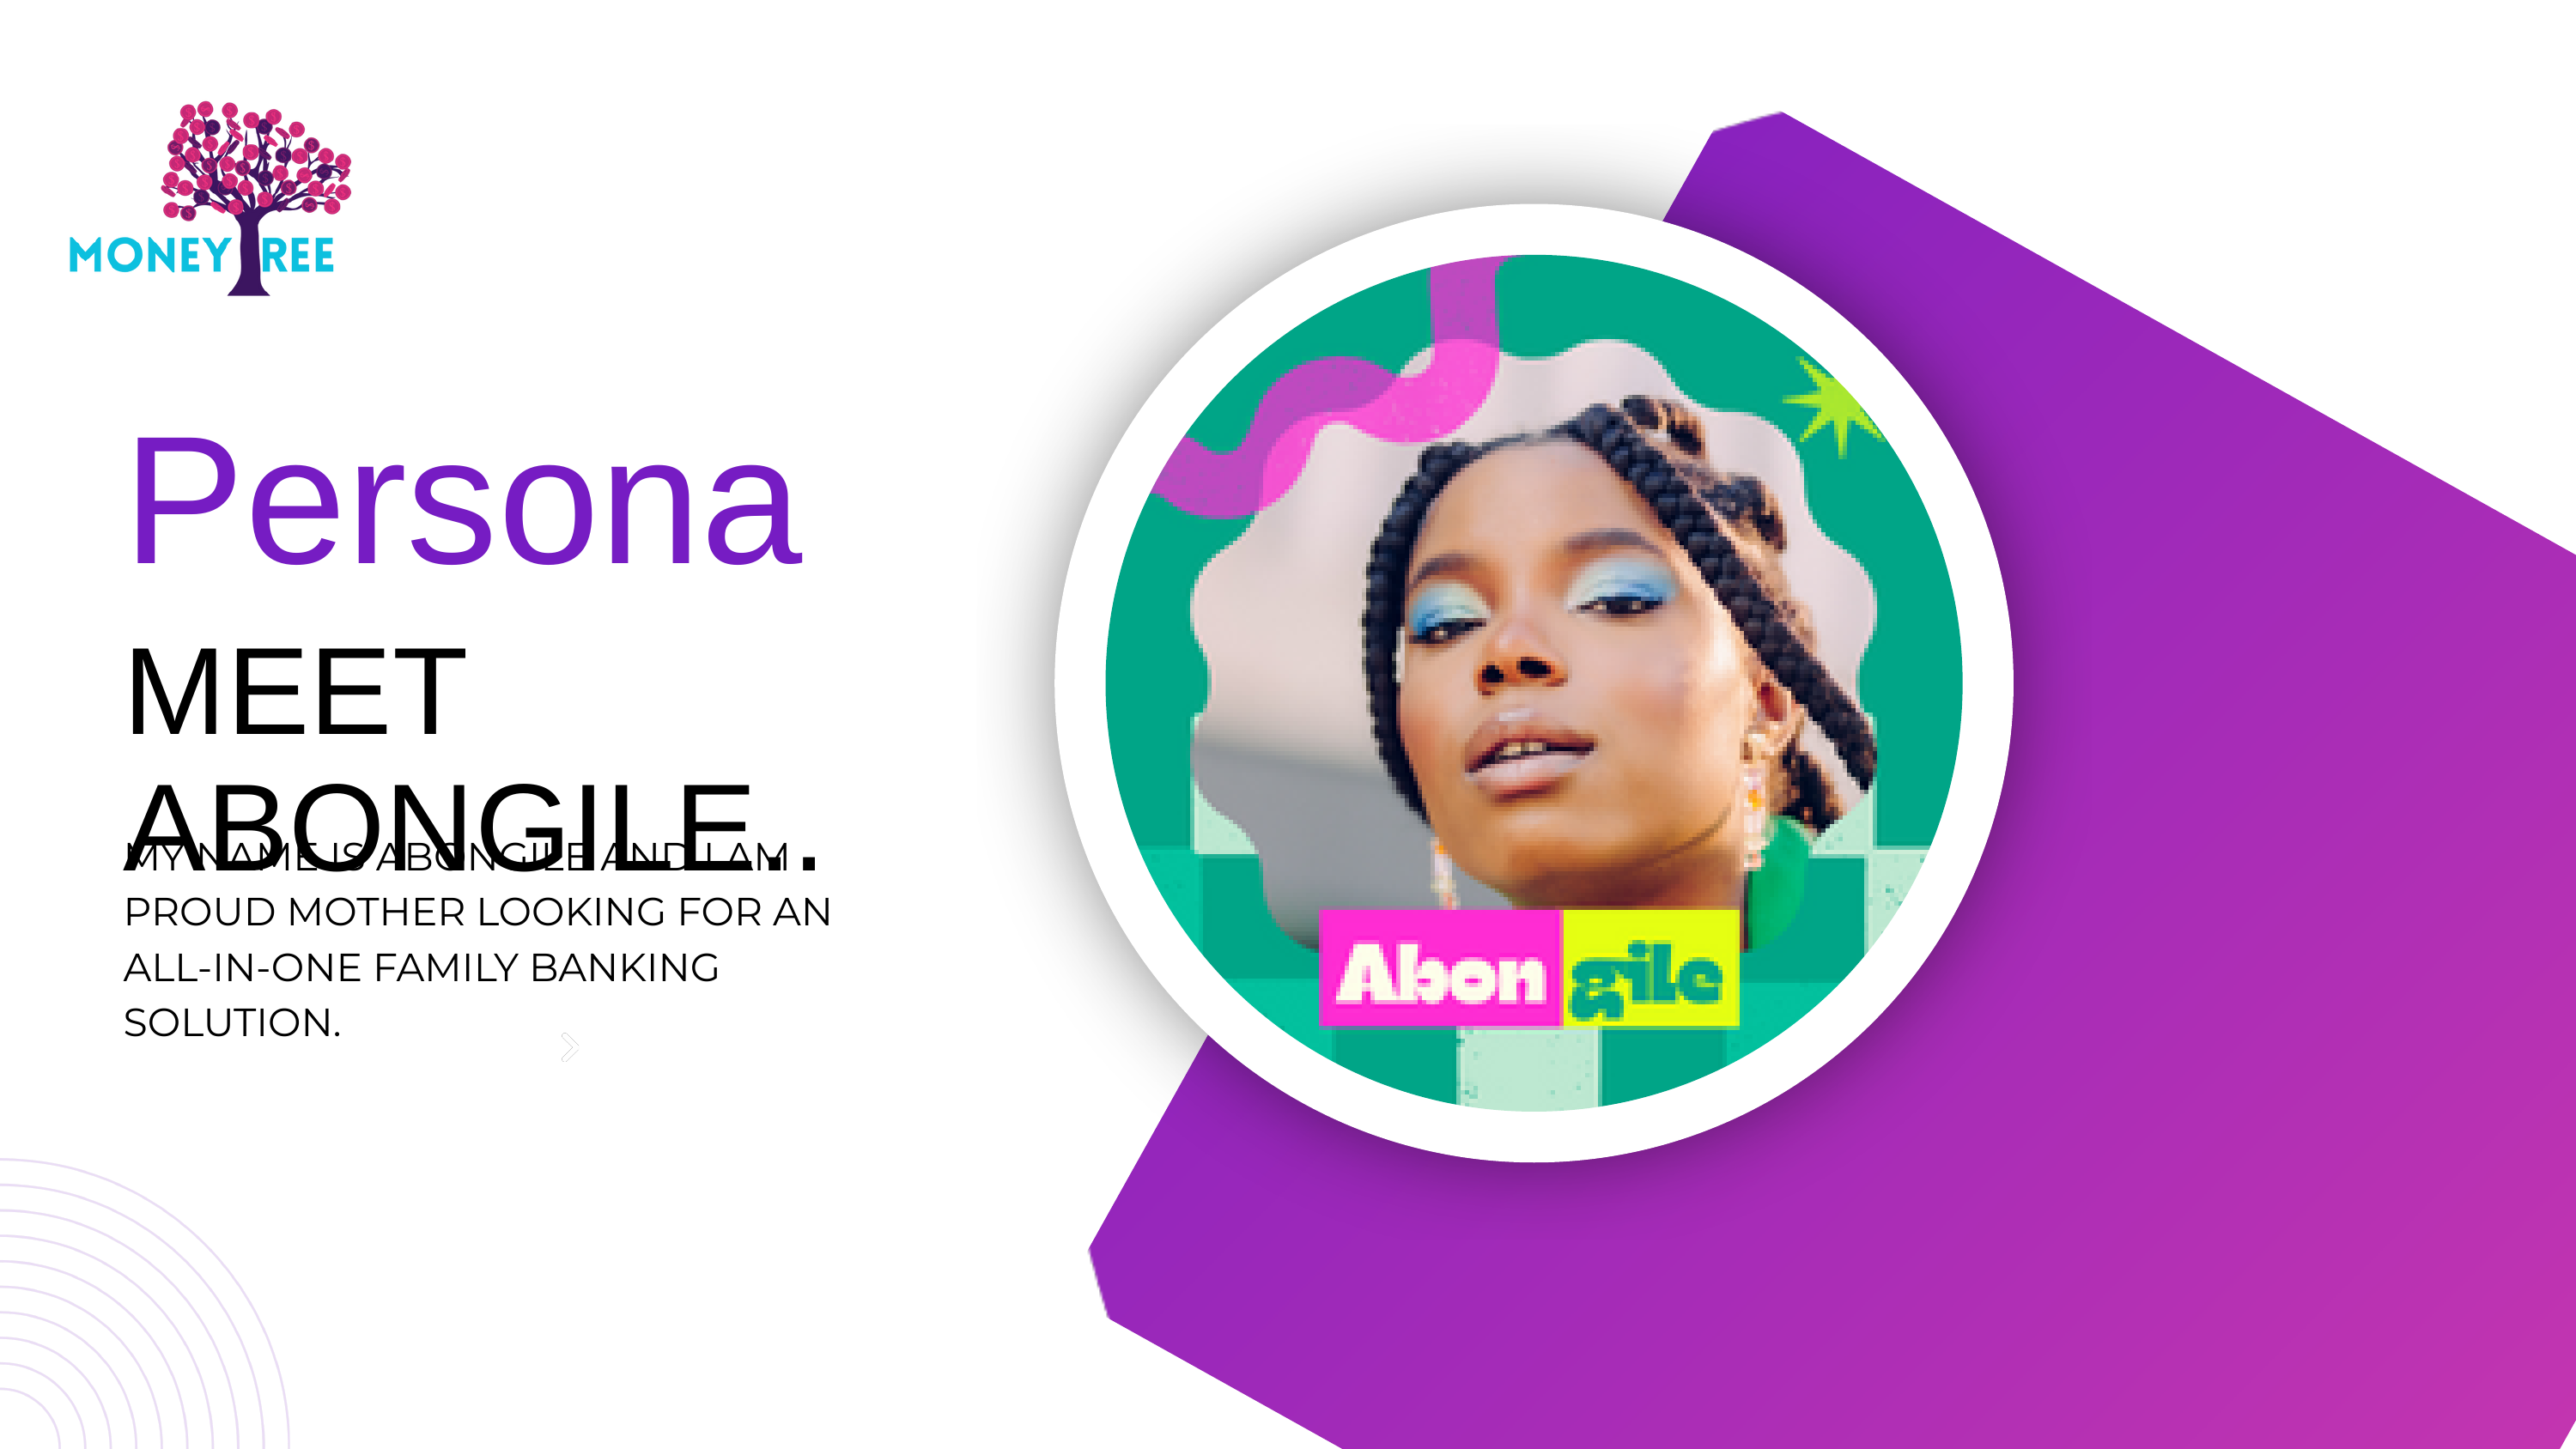

Persona
MEET ABONGILE..
MY NAME IS ABONGILE AND I AM PROUD MOTHER LOOKING FOR AN ALL-IN-ONE FAMILY BANKING SOLUTION.

More Info